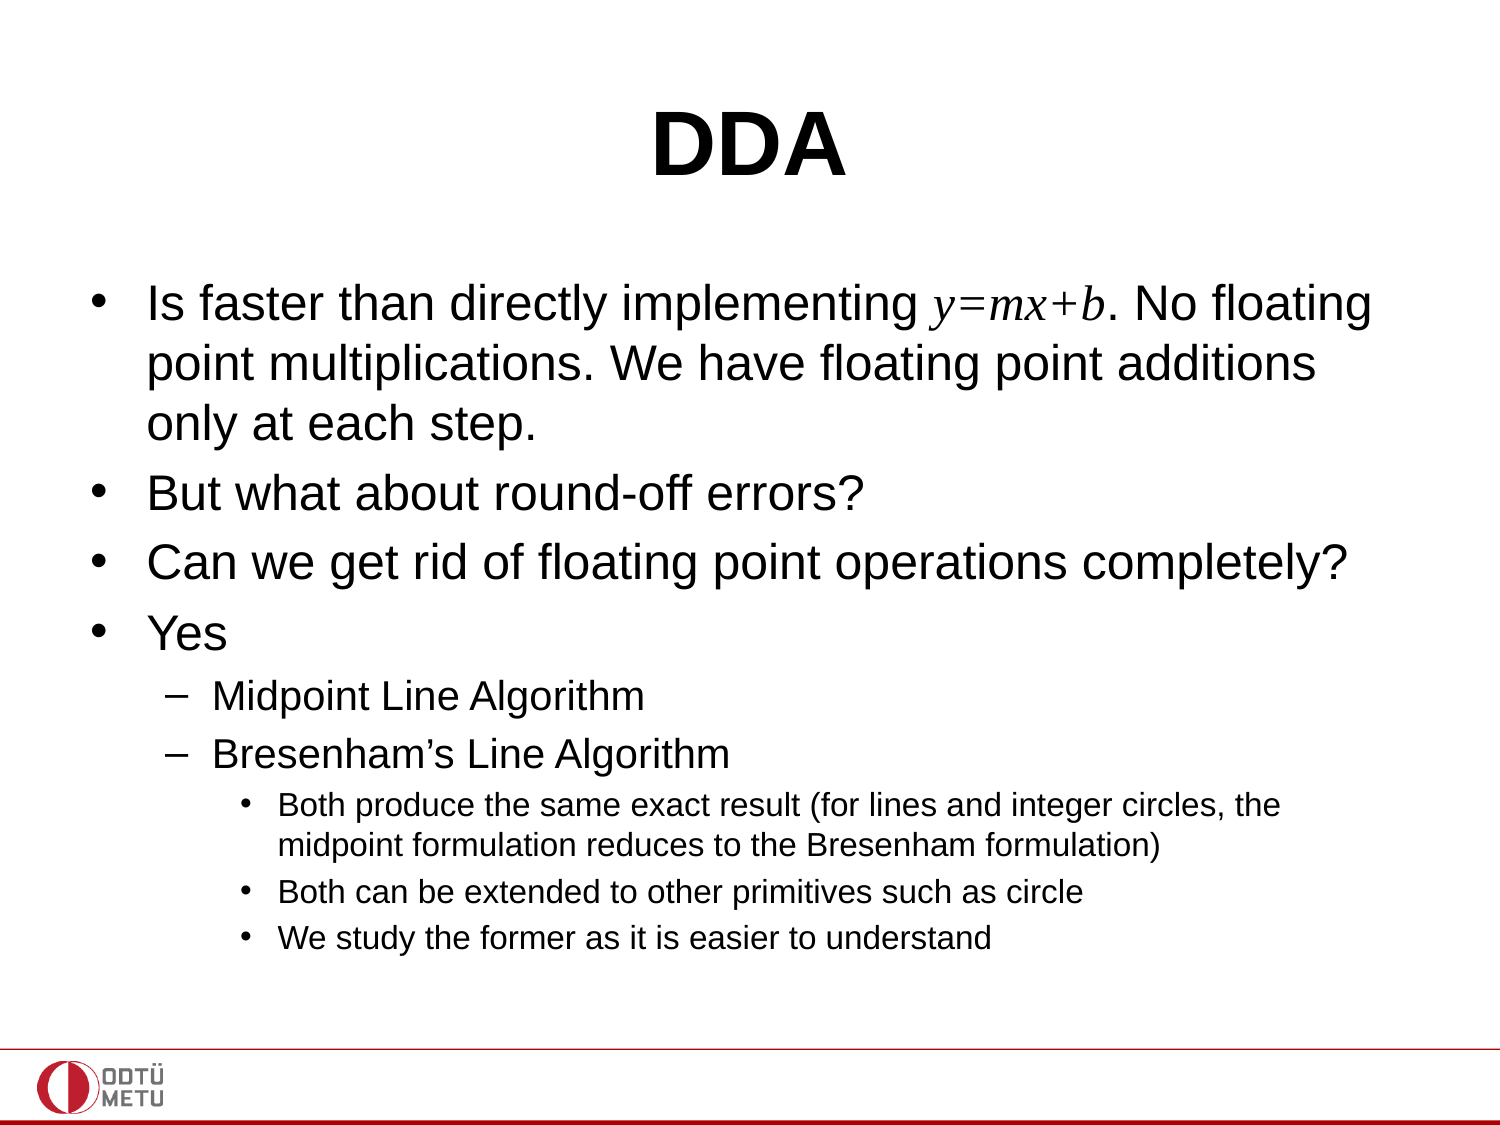

# DDA
Is faster than directly implementing y=mx+b. No floating point multiplications. We have floating point additions only at each step.
But what about round-off errors?
Can we get rid of floating point operations completely?
Yes
Midpoint Line Algorithm
Bresenham’s Line Algorithm
Both produce the same exact result (for lines and integer circles, the midpoint formulation reduces to the Bresenham formulation)
Both can be extended to other primitives such as circle
We study the former as it is easier to understand